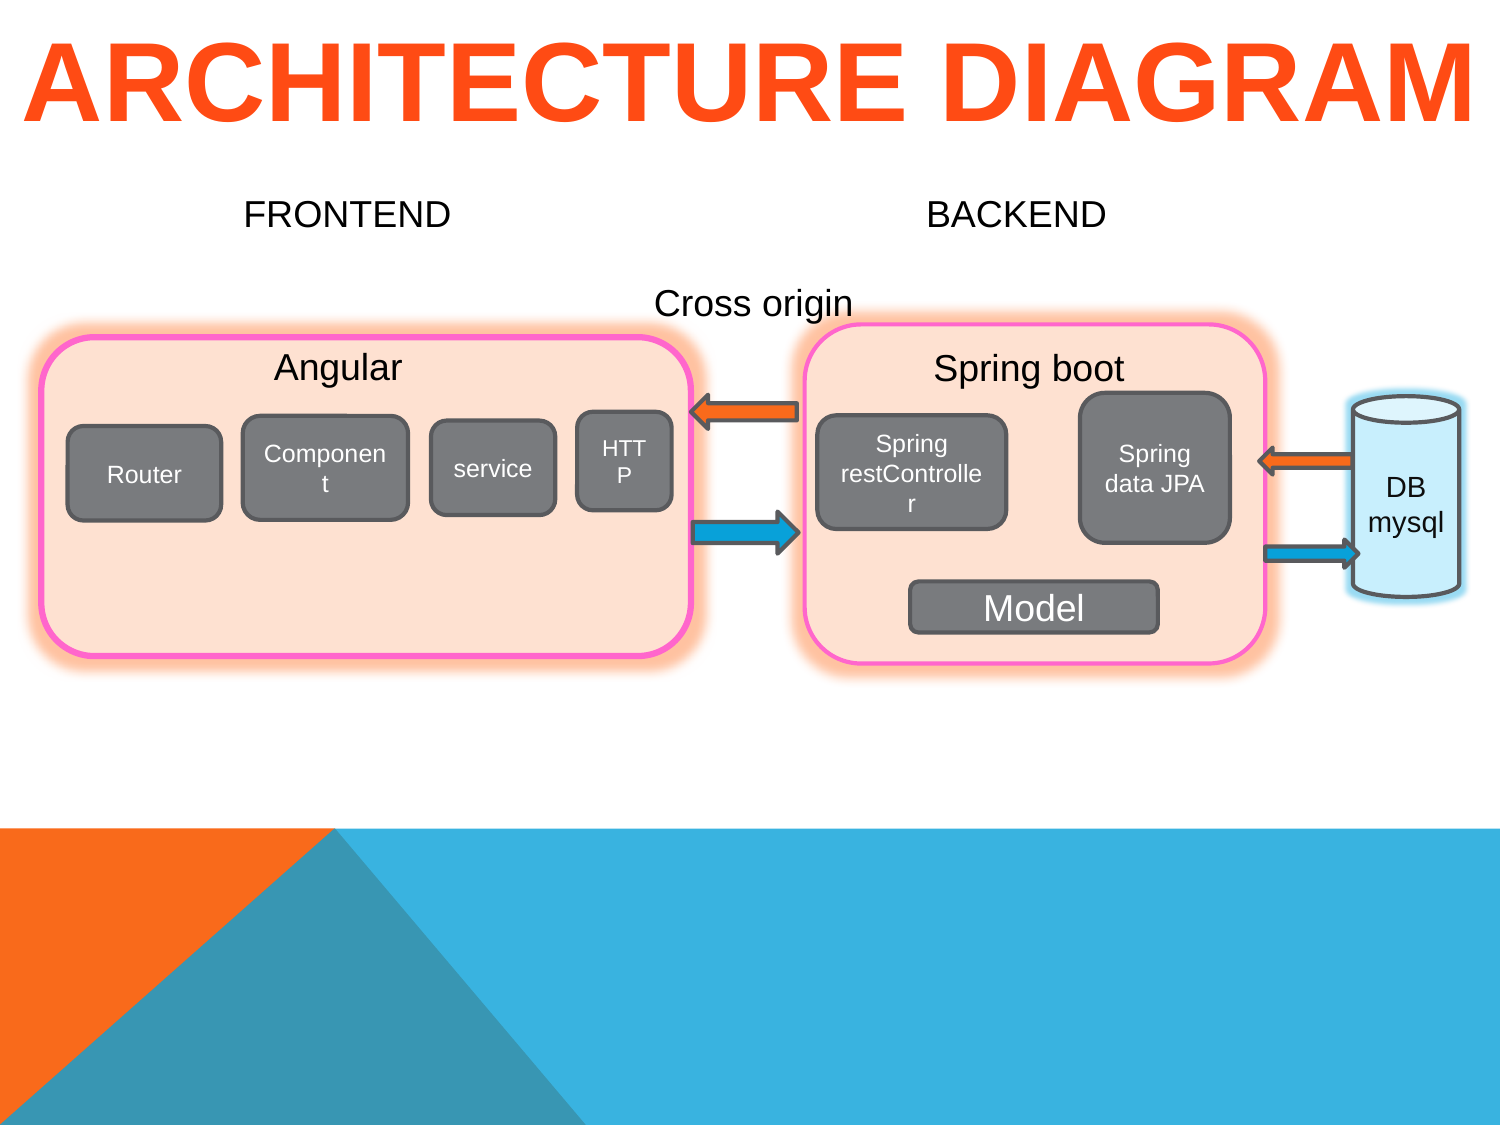

ARCHITECTURE DIAGRAM
FRONTEND
BACKEND
Cross origin

Angular
Spring boot
FR
Spring data JPA

DB
mysql
HTTP
Spring
restController
Component
service
Router

Model